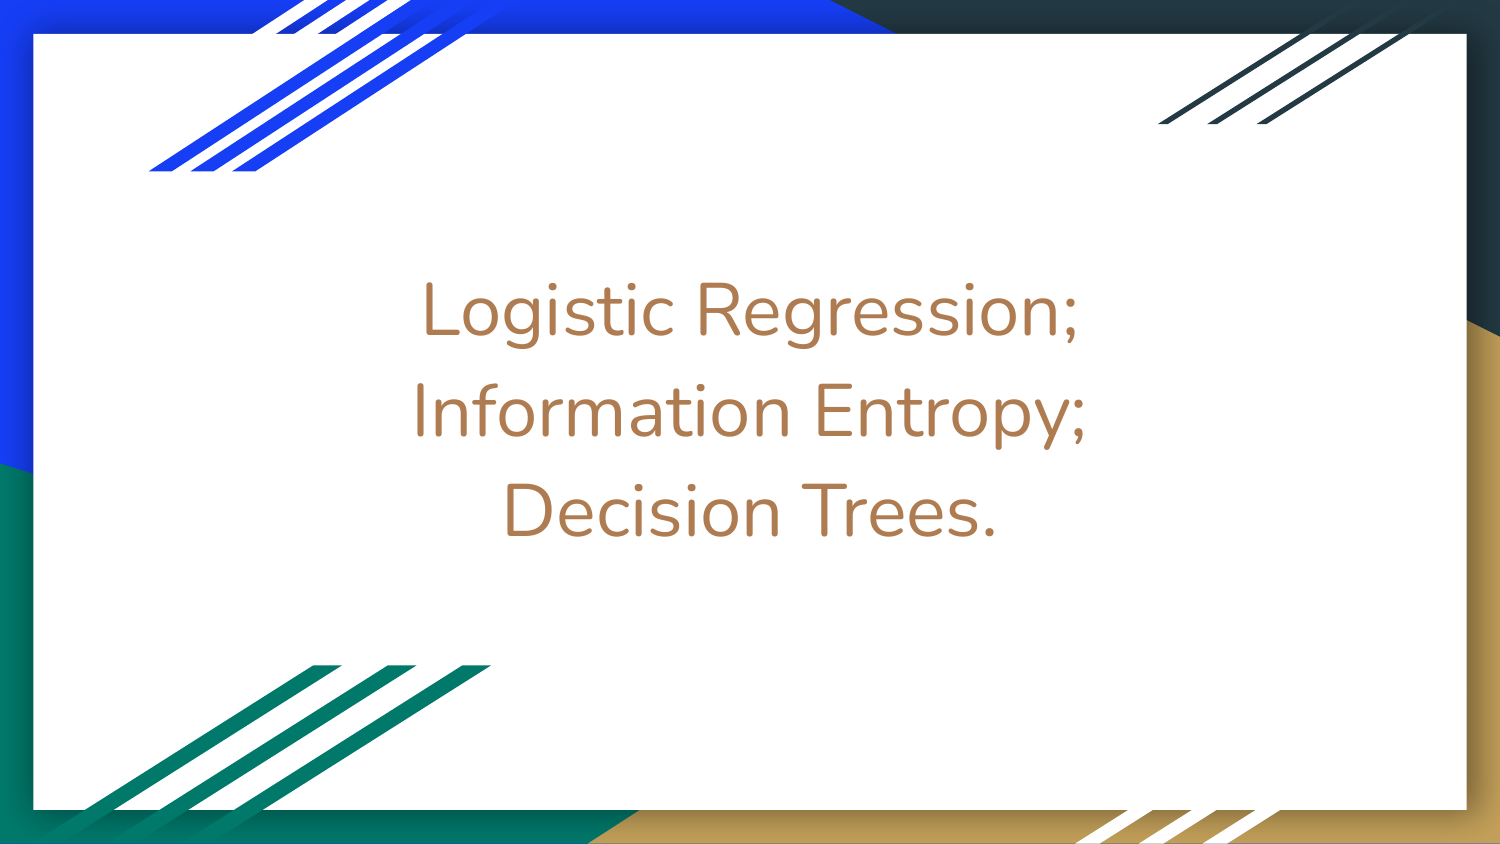

# Logistic Regression;
Information Entropy;
Decision Trees.